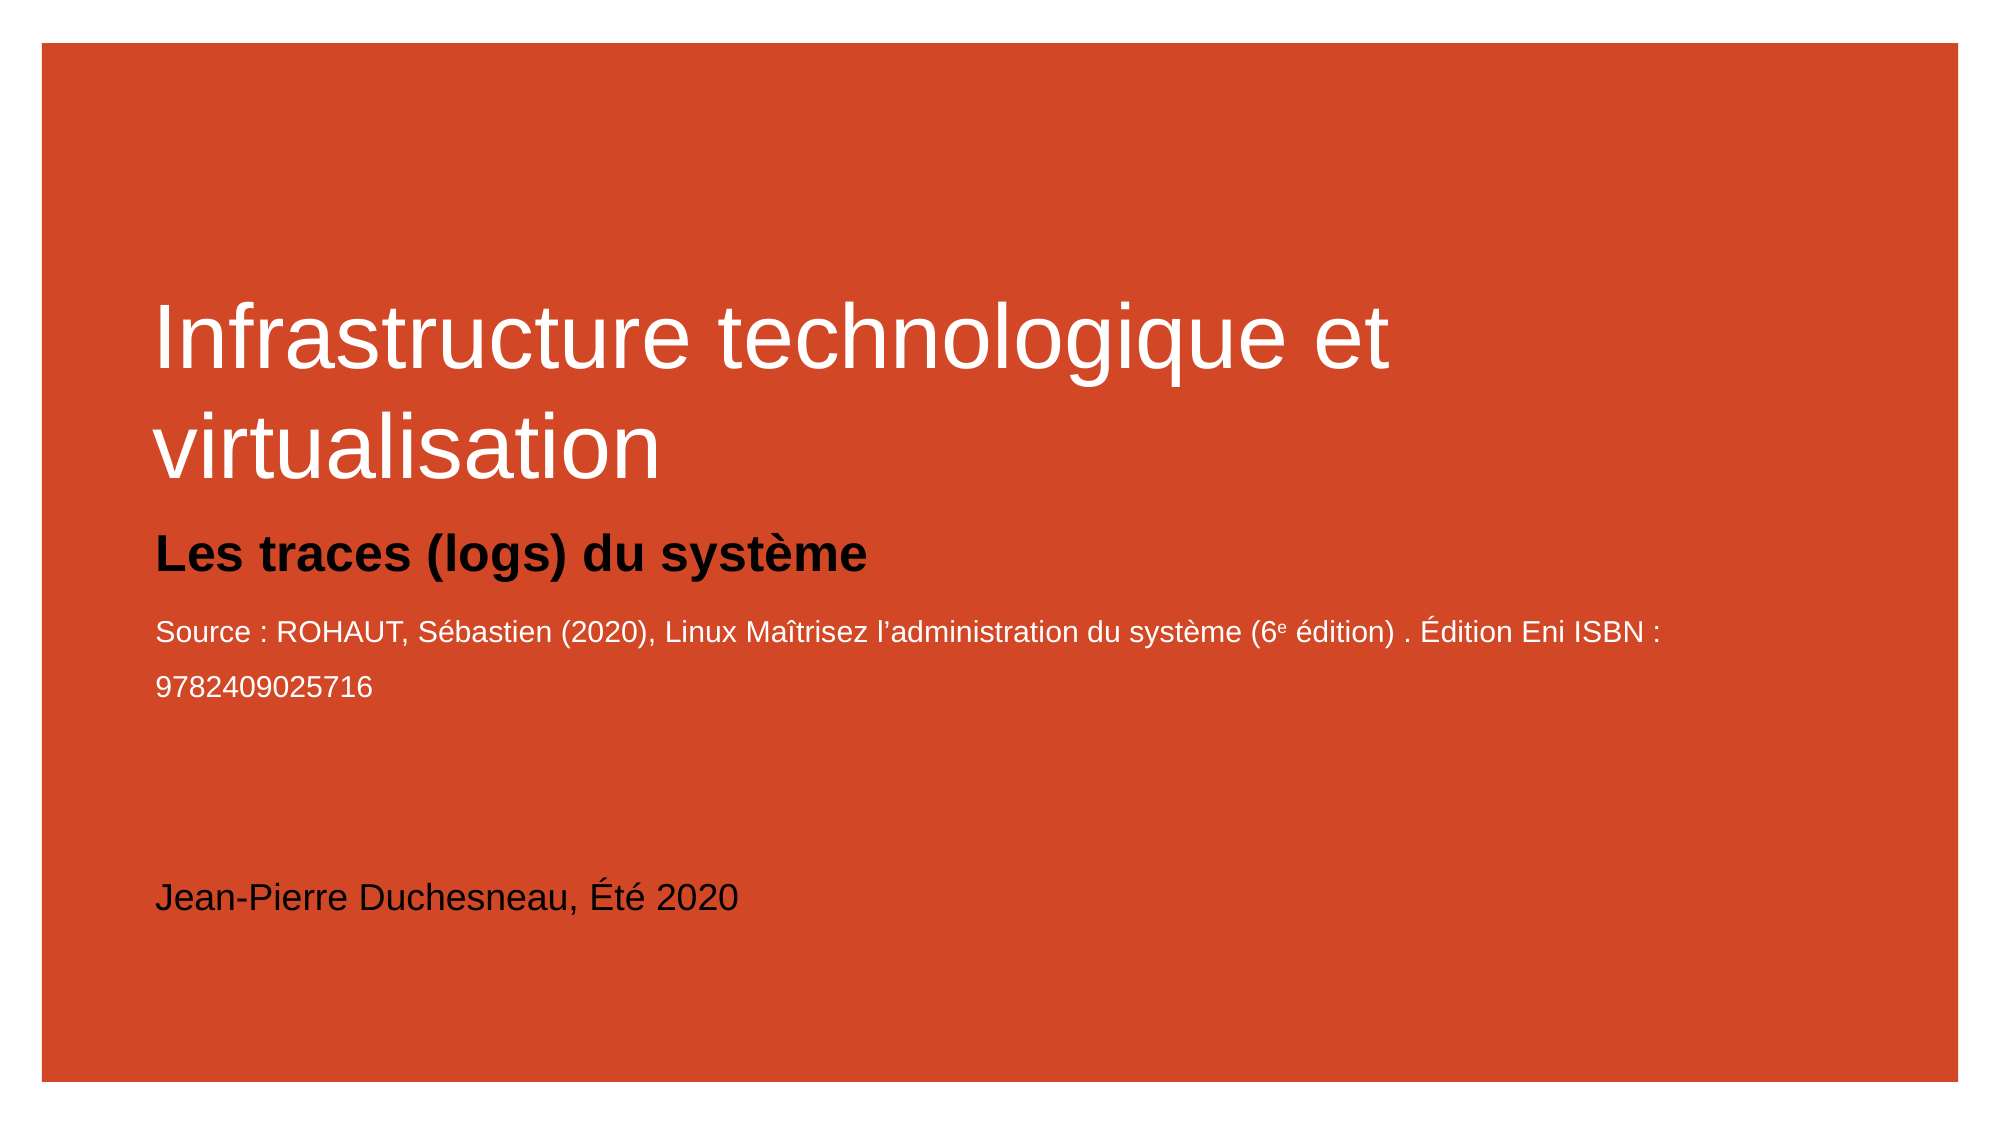

# Infrastructure technologique et virtualisation
Les traces (logs) du système
Source : ROHAUT, Sébastien (2020), Linux Maîtrisez l’administration du système (6e édition) . Édition Eni ISBN : 9782409025716
Jean-Pierre Duchesneau, Été 2020